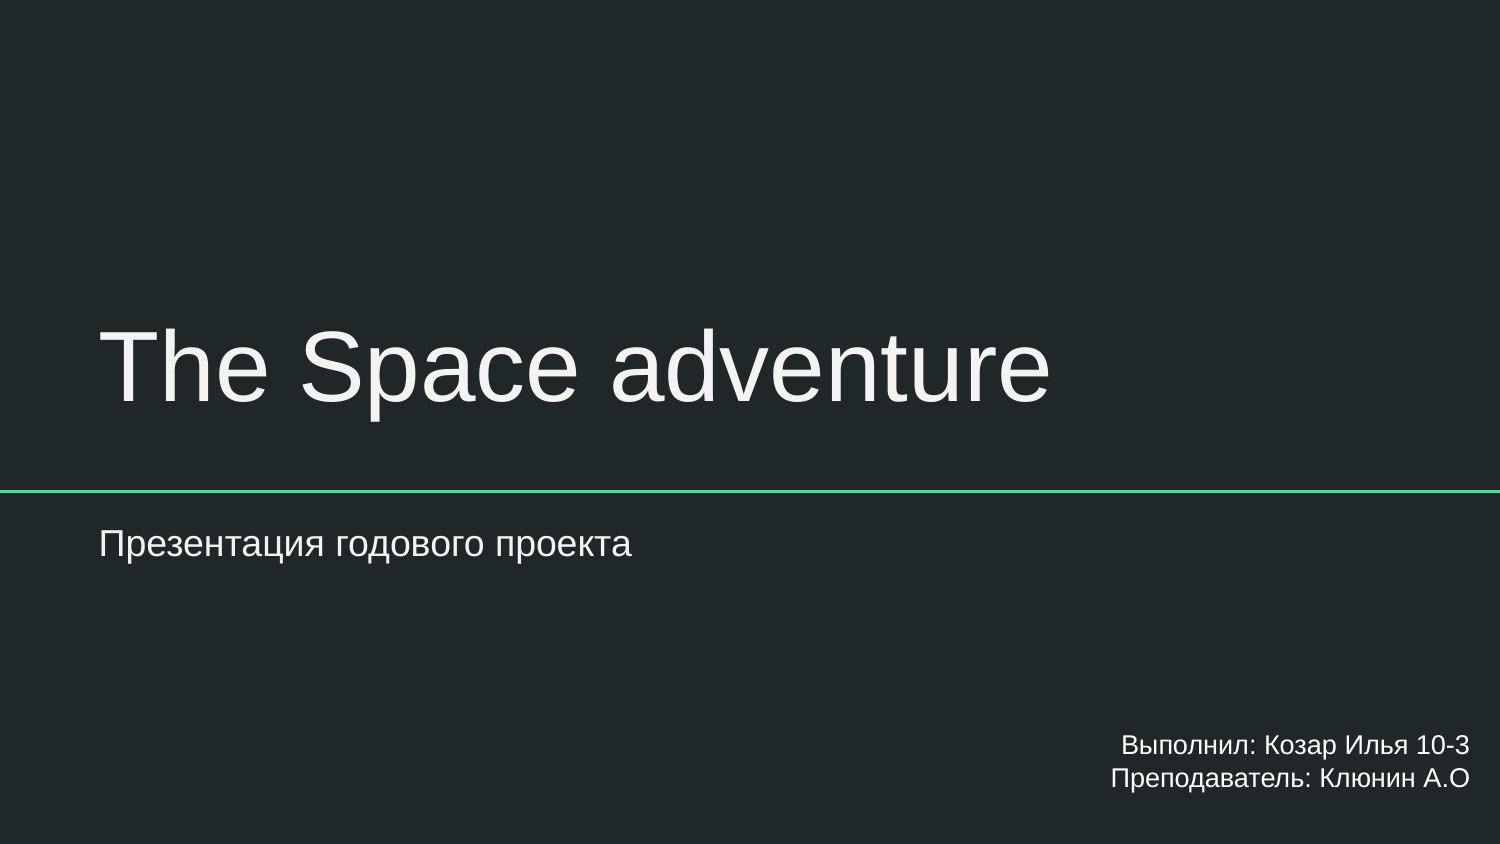

The Space adventure
Презентация годового проекта
 Выполнил: Козар Илья 10-3
Преподаватель: Клюнин А.О